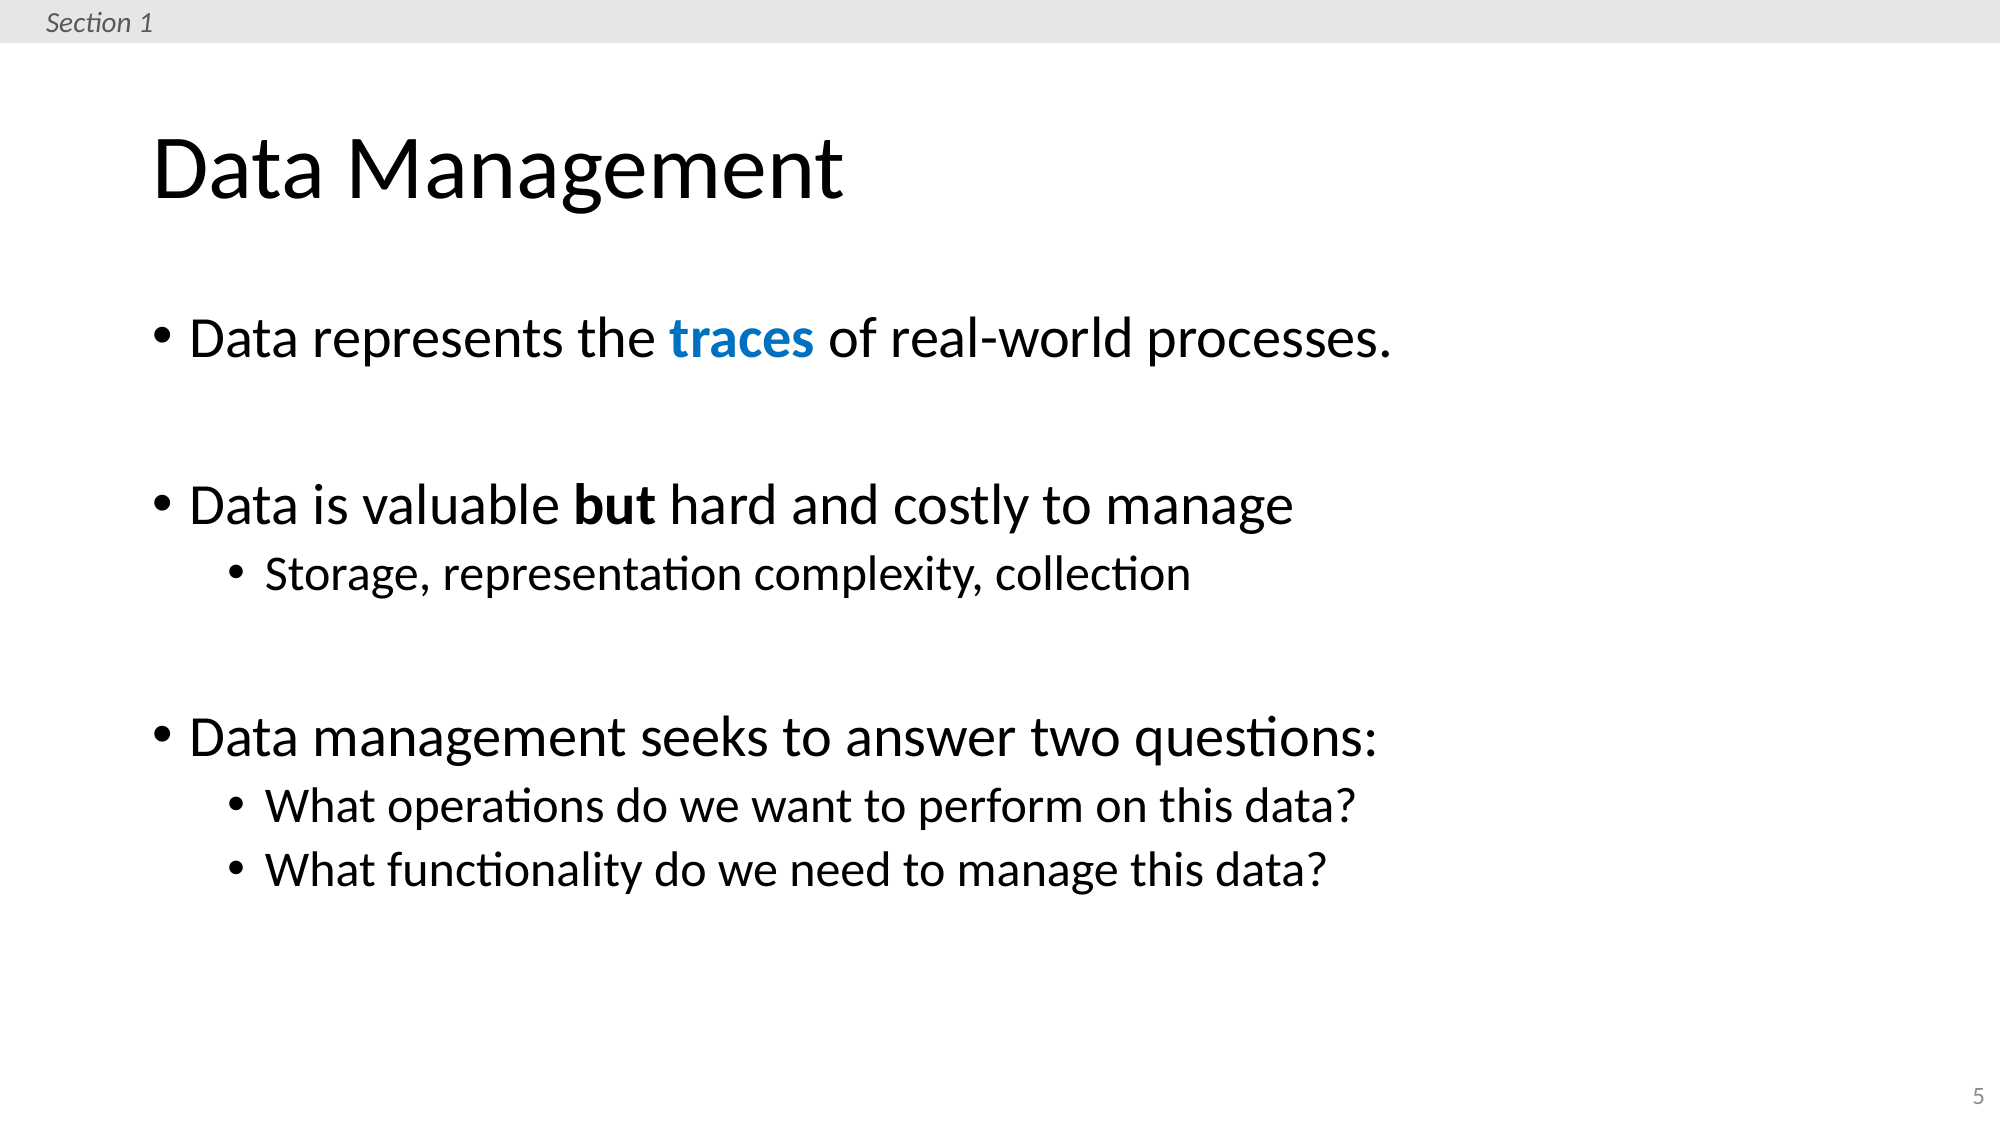

Section 1
# Data Management
Data represents the traces of real-world processes.

Data is valuable but hard and costly to manage
Storage, representation complexity, collection

Data management seeks to answer two questions:
What operations do we want to perform on this data?
What functionality do we need to manage this data?
5